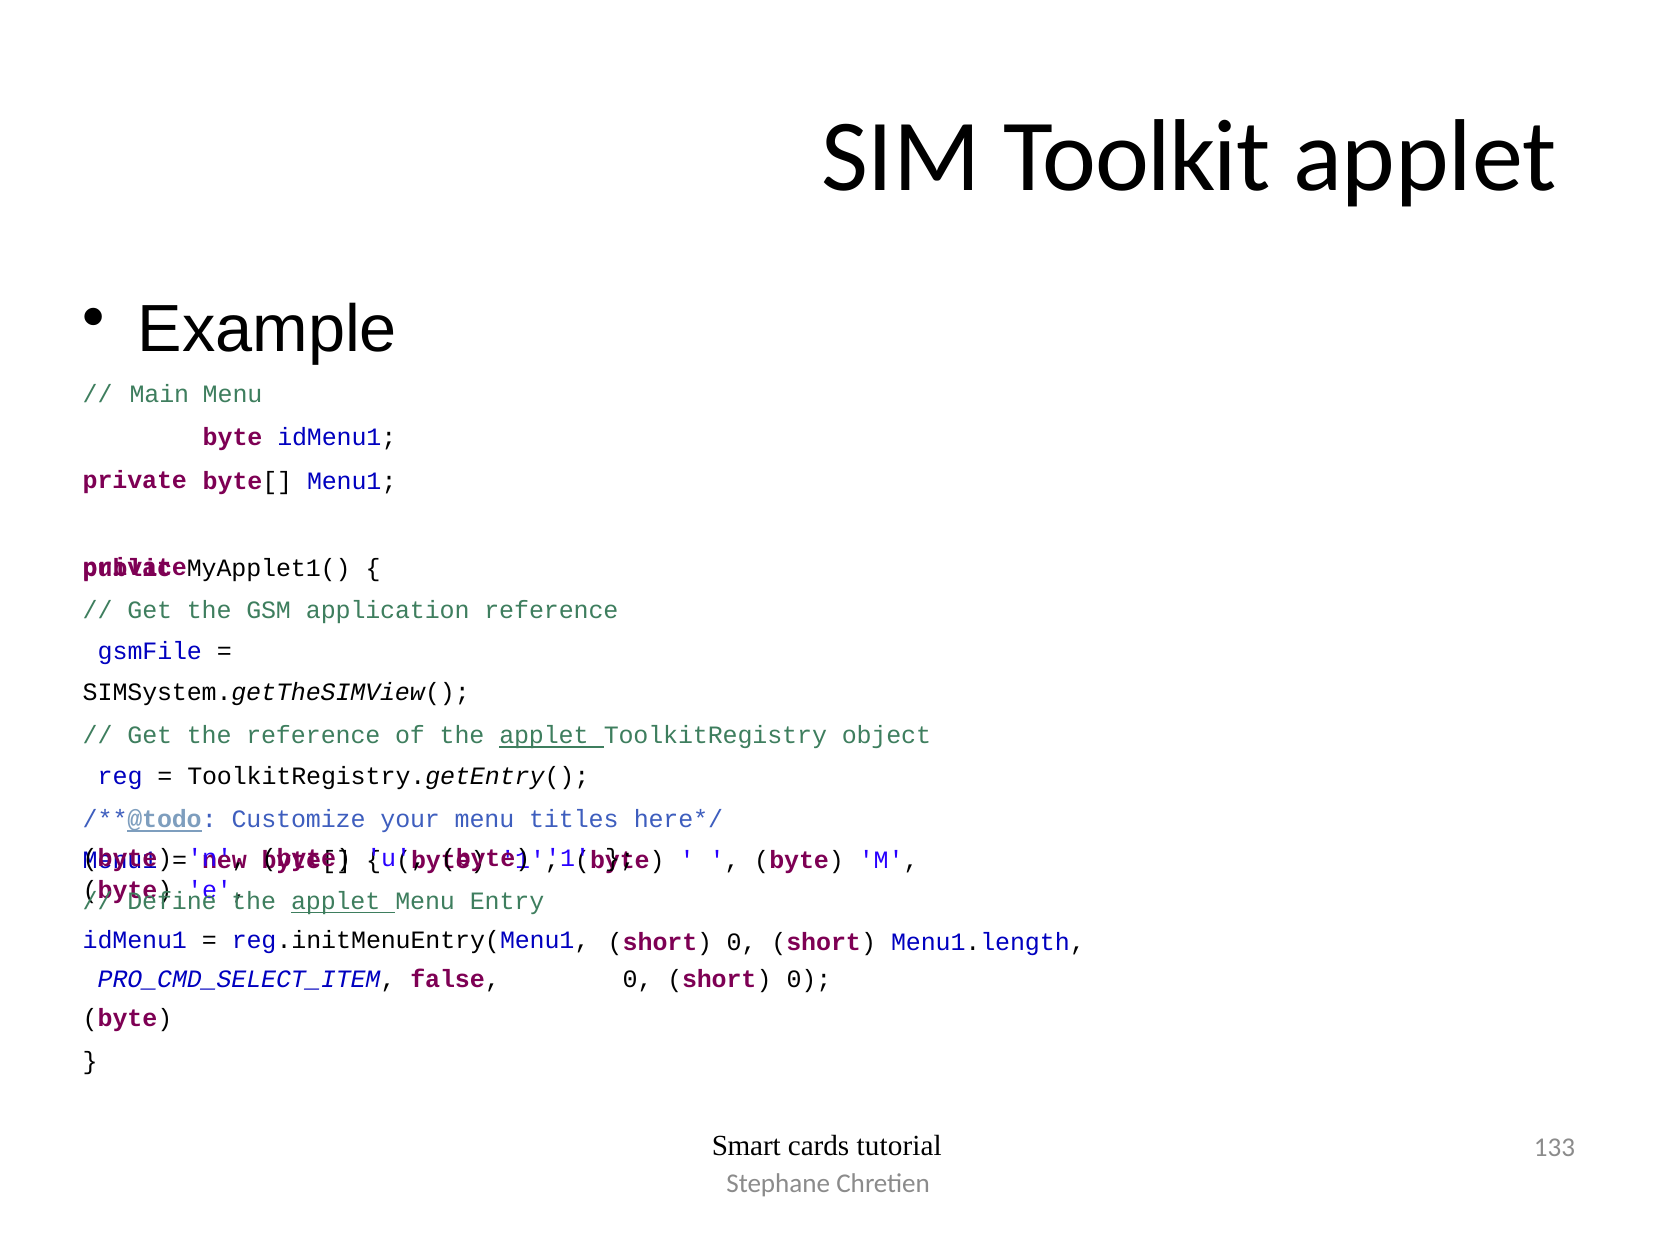

# SIM Toolkit applet
Example
// Main  private  private
Menu
byte idMenu1;
byte[] Menu1;
public MyApplet1() {
// Get the GSM application reference  gsmFile = SIMSystem.getTheSIMView();
// Get the reference of the applet ToolkitRegistry object  reg = ToolkitRegistry.getEntry();
/**@todo: Customize your menu titles here*/
Menu1 = new byte[] { (byte) '1', (byte) ' ', (byte) 'M', (byte) 'e',
(byte) 'n', (byte) 'u', (byte) '1' };
// Define the applet Menu Entry  idMenu1 = reg.initMenuEntry(Menu1,  PRO_CMD_SELECT_ITEM, false, (byte)
}
(short) 0, (short) Menu1.length,  0, (short) 0);
133
Smart cards tutorial
Stephane Chretien